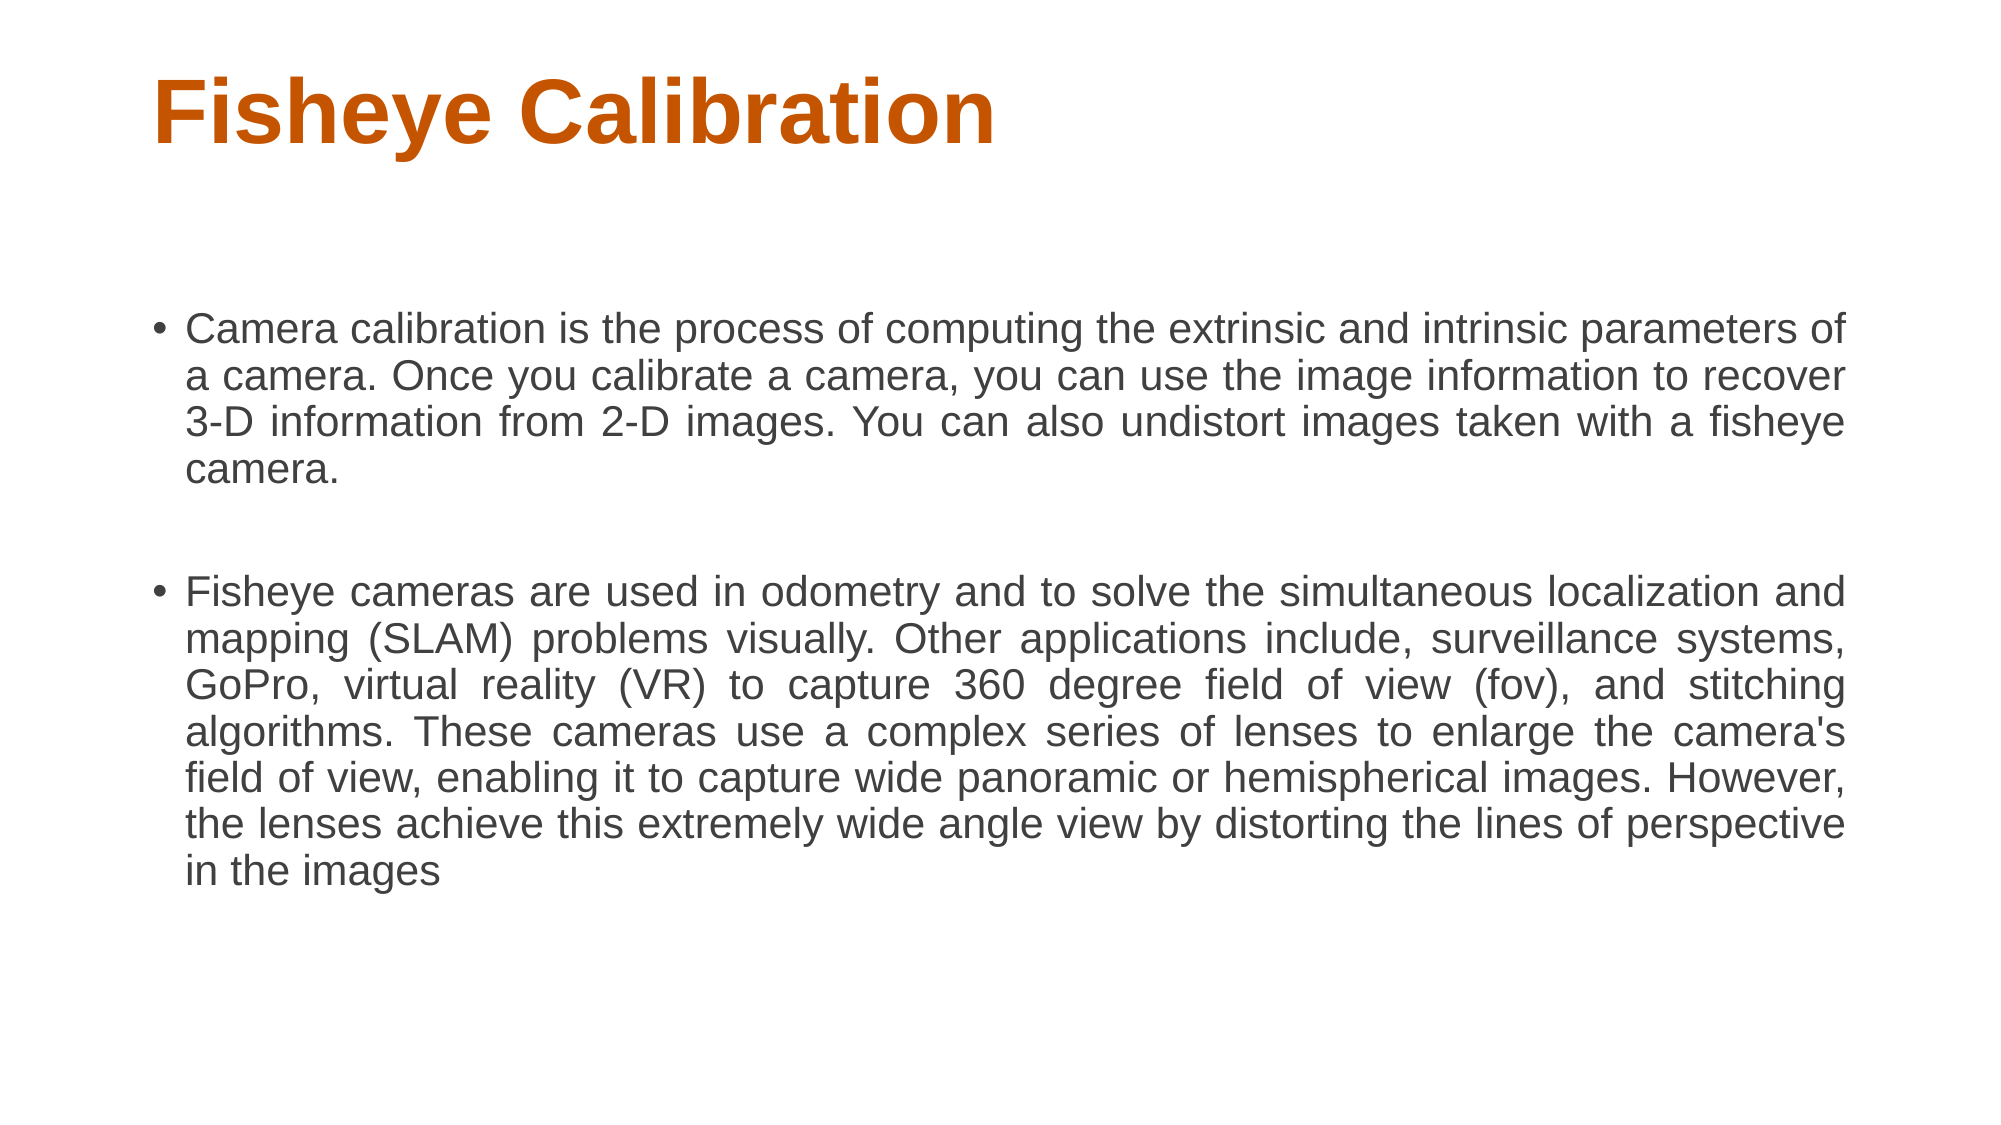

# Fisheye Calibration
Camera calibration is the process of computing the extrinsic and intrinsic parameters of a camera. Once you calibrate a camera, you can use the image information to recover 3-D information from 2-D images. You can also undistort images taken with a fisheye camera.

Fisheye cameras are used in odometry and to solve the simultaneous localization and mapping (SLAM) problems visually. Other applications include, surveillance systems, GoPro, virtual reality (VR) to capture 360 degree field of view (fov), and stitching algorithms. These cameras use a complex series of lenses to enlarge the camera's field of view, enabling it to capture wide panoramic or hemispherical images. However, the lenses achieve this extremely wide angle view by distorting the lines of perspective in the images